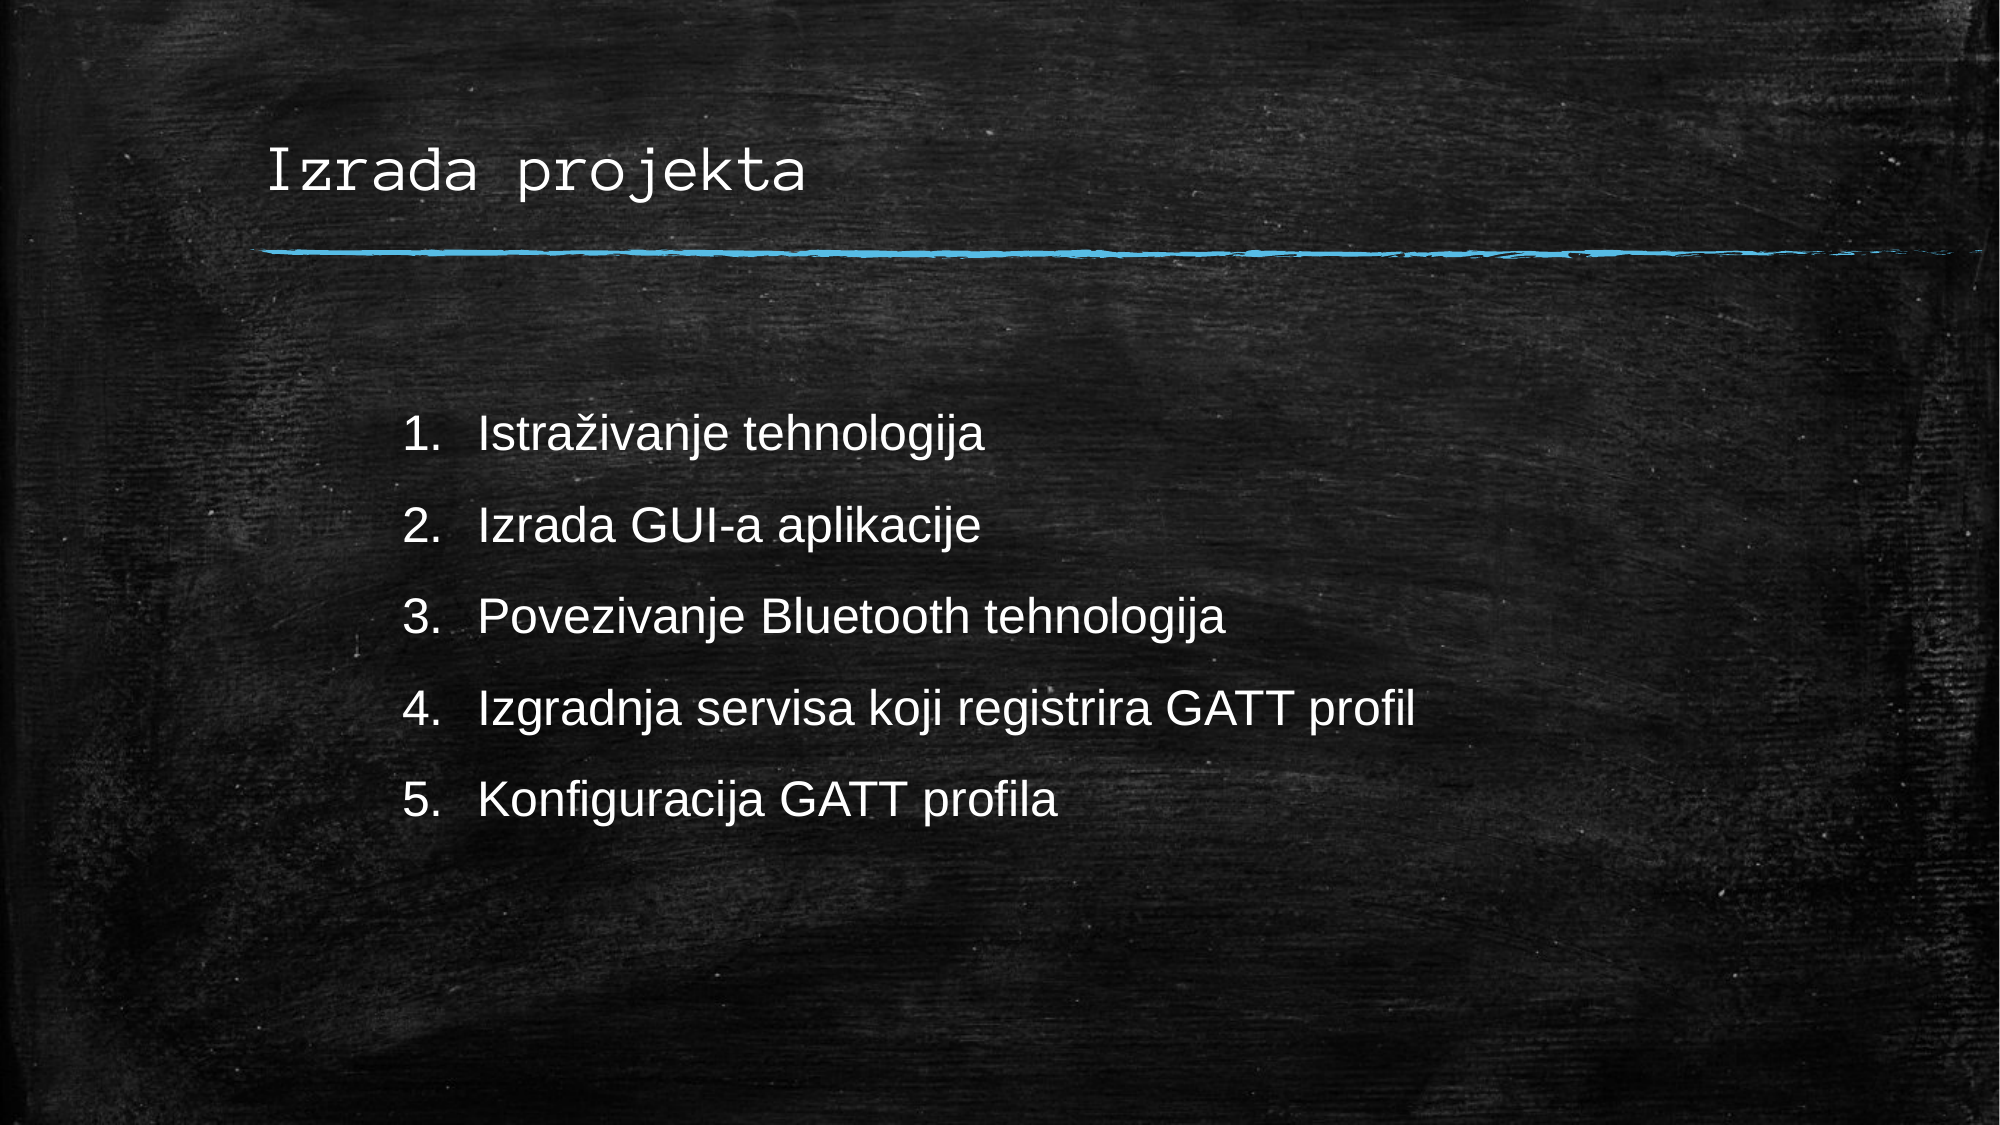

# Izrada projekta
Istraživanje tehnologija
Izrada GUI-a aplikacije
Povezivanje Bluetooth tehnologija
Izgradnja servisa koji registrira GATT profil
Konfiguracija GATT profila